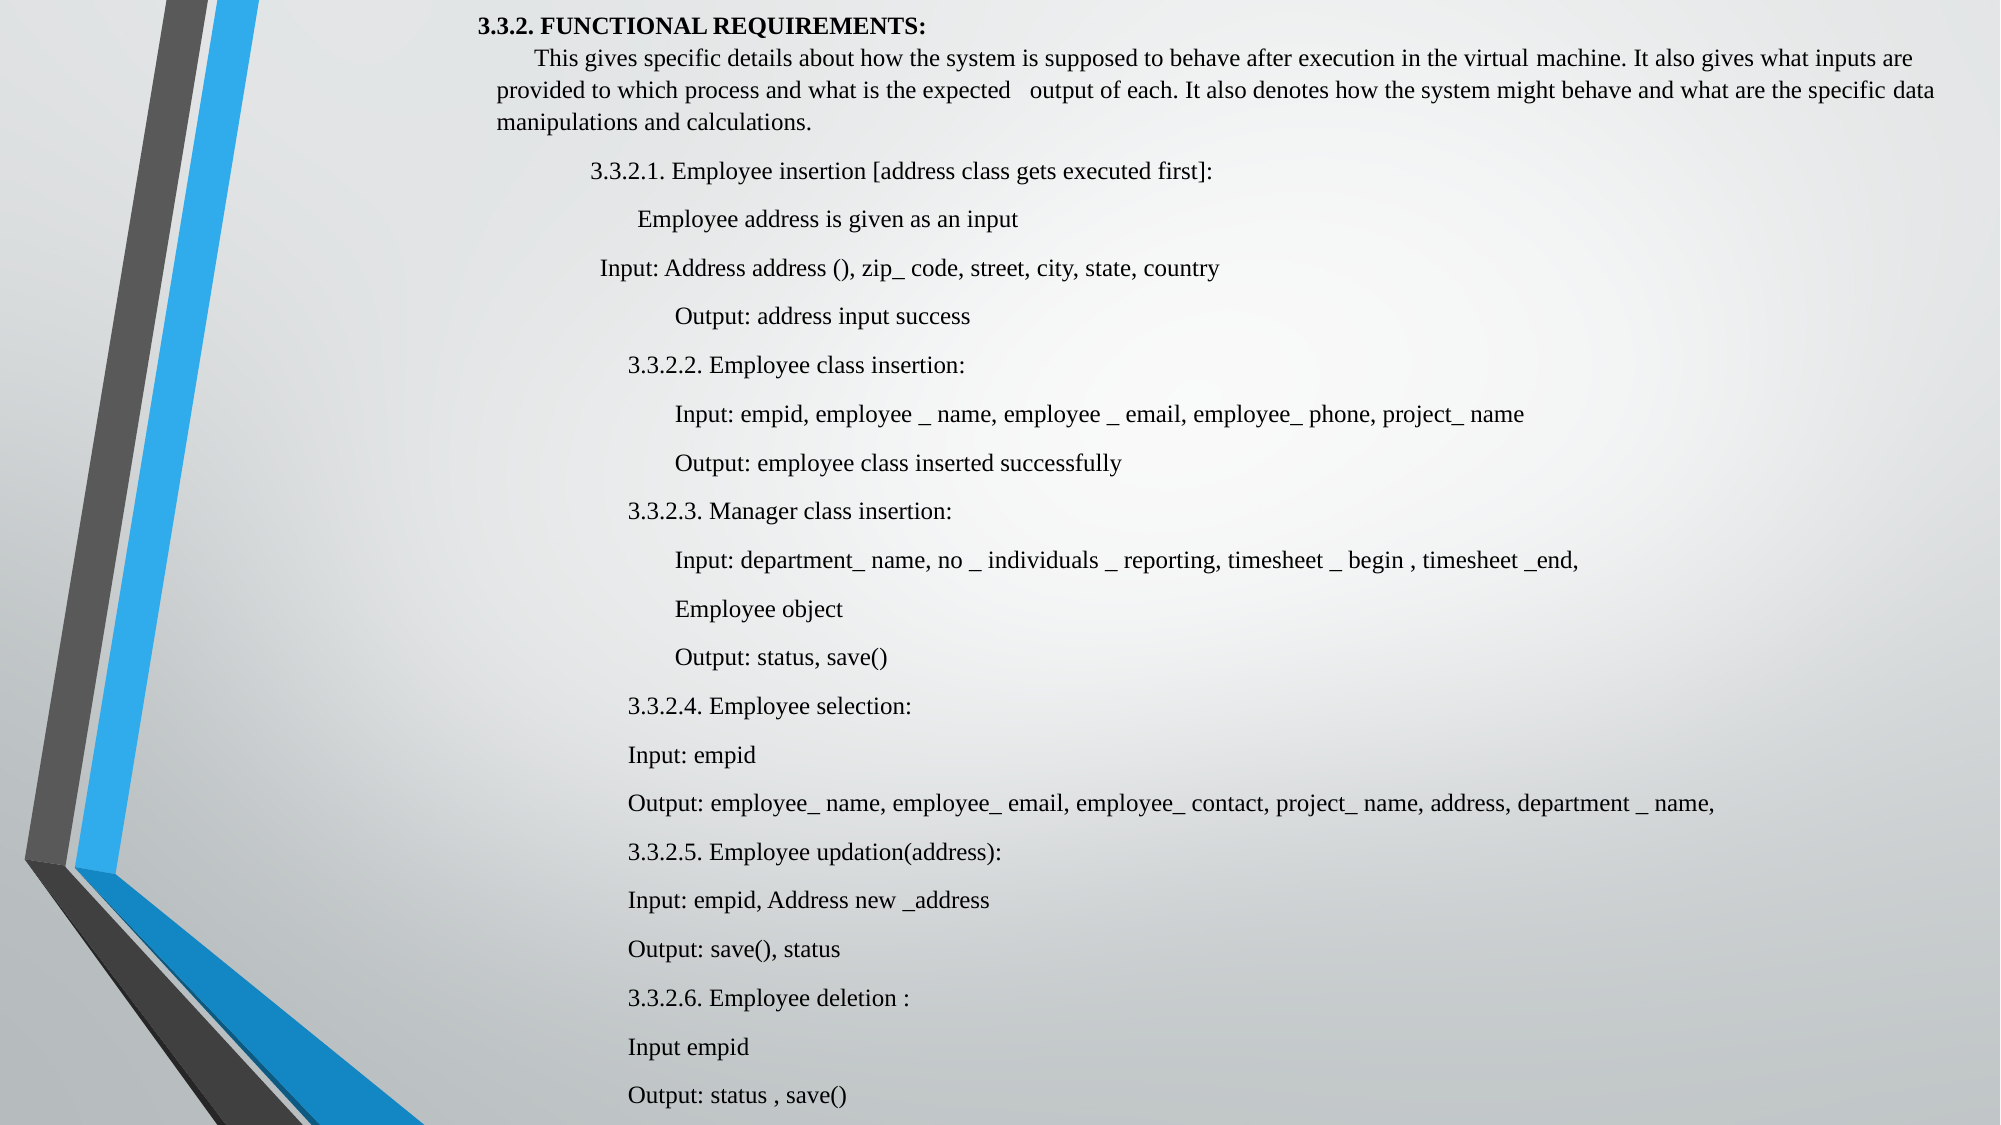

3.3.2. FUNCTIONAL REQUIREMENTS:
This gives specific details about how the system is supposed to behave after execution in the virtual machine. It also gives what inputs are provided to which process and what is the expected   output of each. It also denotes how the system might behave and what are the specific data manipulations and calculations.
3.3.2.1. Employee insertion [address class gets executed first]:
Employee address is given as an input
Input: Address address (), zip_ code, street, city, state, country
Output: address input success
3.3.2.2. Employee class insertion:
Input: empid, employee _ name, employee _ email, employee_ phone, project_ name
Output: employee class inserted successfully
3.3.2.3. Manager class insertion:
Input: department_ name, no _ individuals _ reporting, timesheet _ begin , timesheet _end,
Employee object
Output: status, save()
3.3.2.4. Employee selection:
Input: empid
Output: employee_ name, employee_ email, employee_ contact, project_ name, address, department _ name,
3.3.2.5. Employee updation(address):
Input: empid, Address new _address
Output: save(), status
3.3.2.6. Employee deletion :
Input empid
Output: status , save()